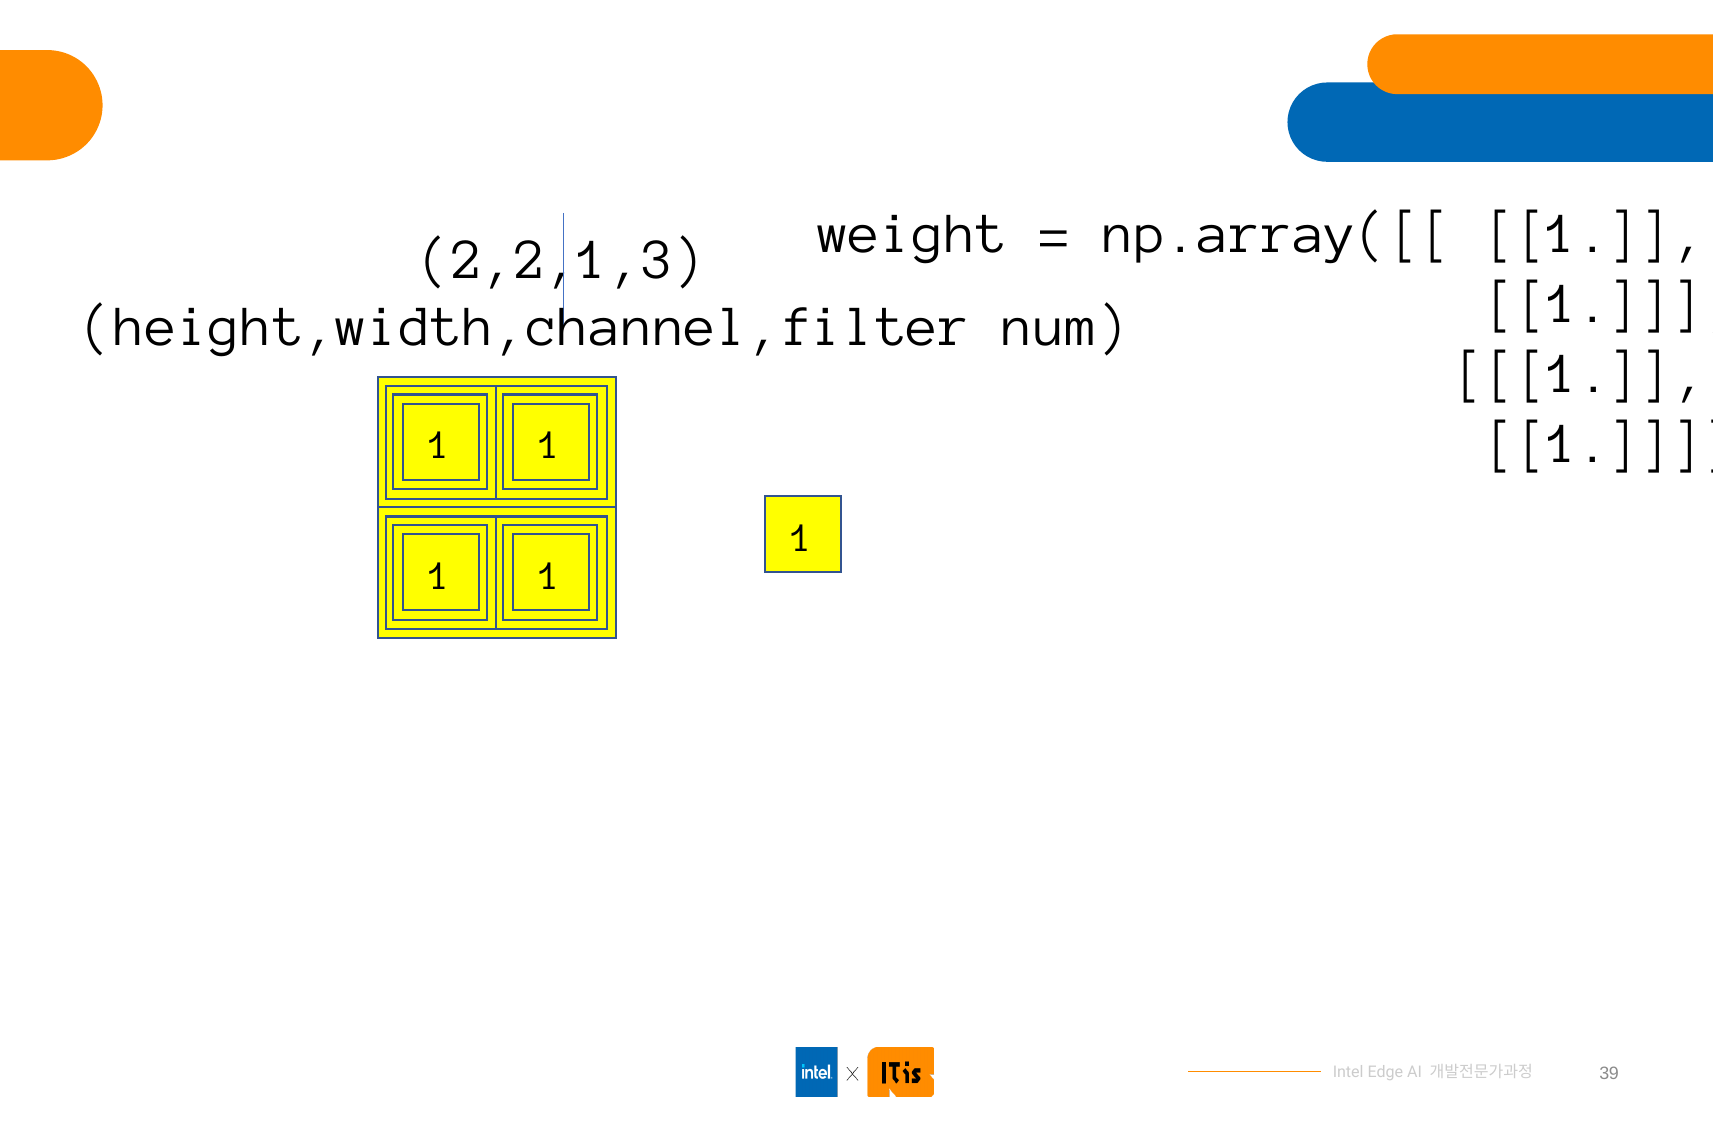

#
weight = np.array([[ [[1.]],
                     [[1.]]],
                    [[[1.]],
                     [[1.]]]])
(2,2,1,3)
(height,width,channel,filter num)

1
1
1

1
1
39